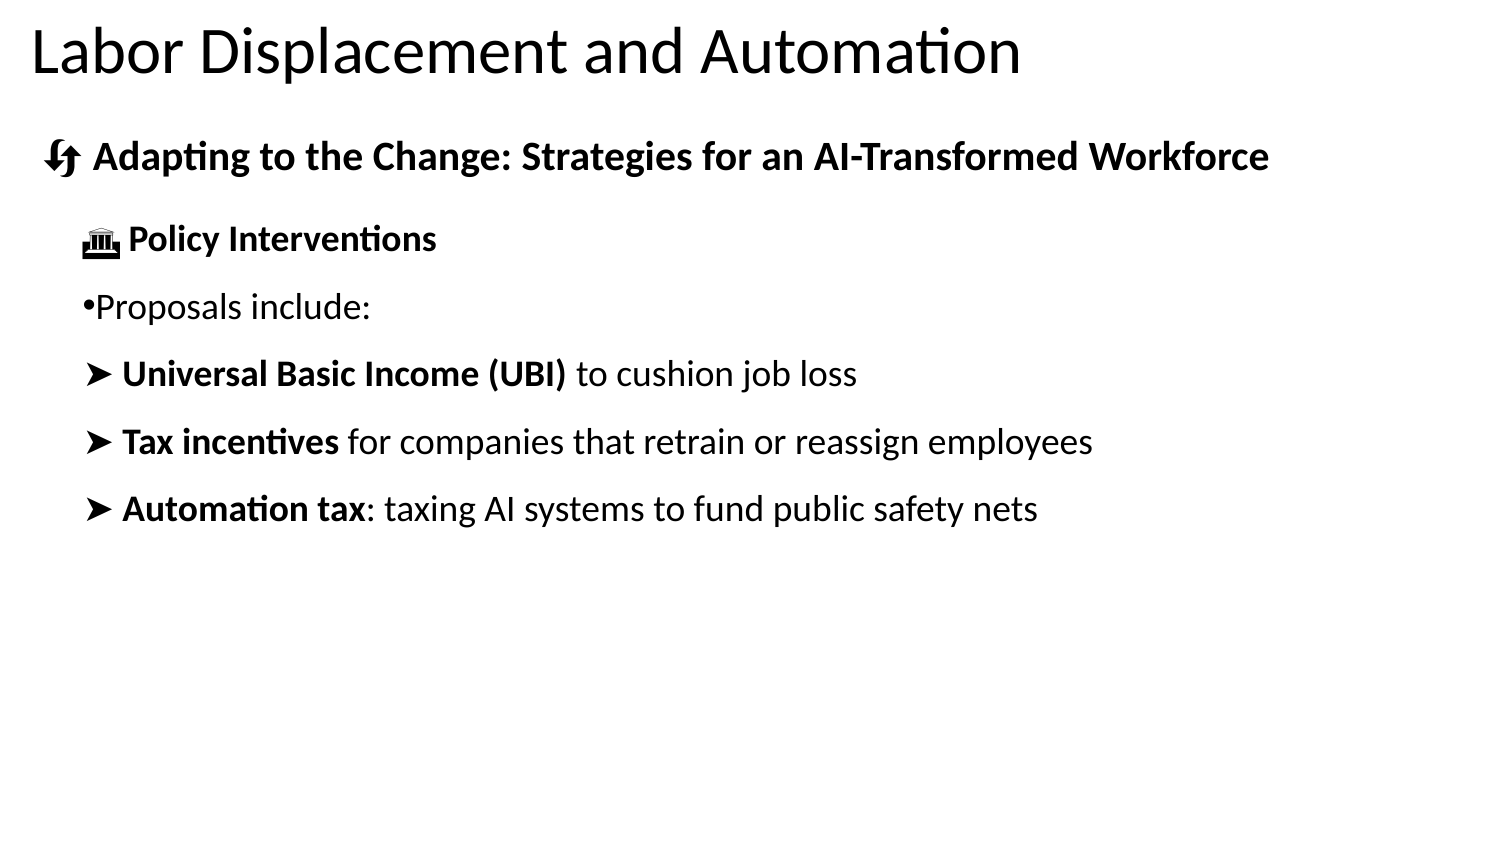

Labor Displacement and Automation
🔄 Adapting to the Change: Strategies for an AI-Transformed Workforce

🏛️ Policy Interventions
Proposals include:
➤ Universal Basic Income (UBI) to cushion job loss
➤ Tax incentives for companies that retrain or reassign employees
➤ Automation tax: taxing AI systems to fund public safety nets